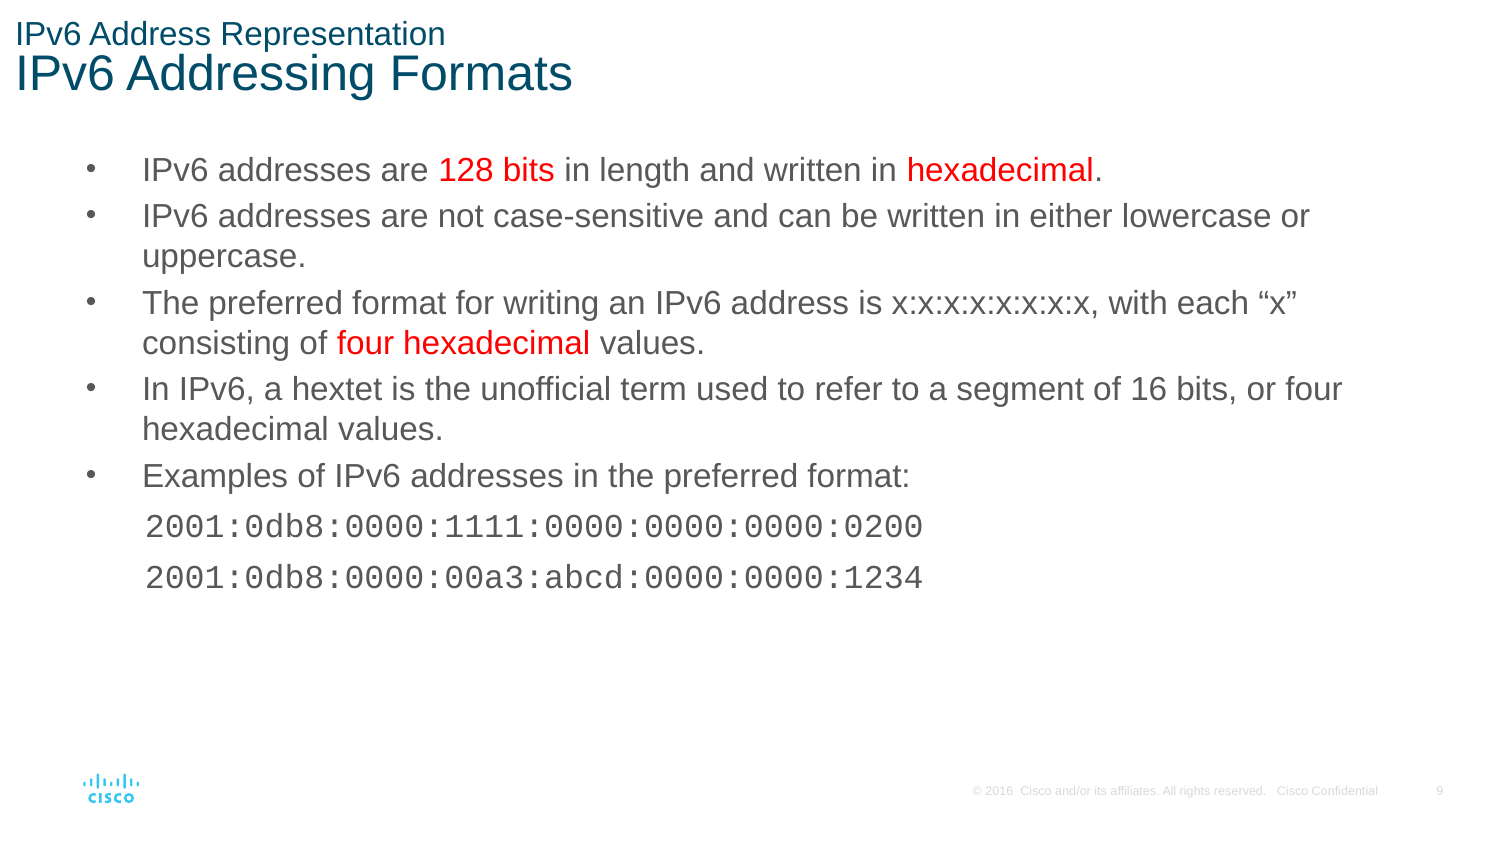

# IPv6 Address Representation IPv6 Addressing Formats
IPv6 addresses are 128 bits in length and written in hexadecimal.
IPv6 addresses are not case-sensitive and can be written in either lowercase or uppercase.
The preferred format for writing an IPv6 address is x:x:x:x:x:x:x:x, with each “x” consisting of four hexadecimal values.
In IPv6, a hextet is the unofficial term used to refer to a segment of 16 bits, or four hexadecimal values.
Examples of IPv6 addresses in the preferred format:
2001:0db8:0000:1111:0000:0000:0000:0200
2001:0db8:0000:00a3:abcd:0000:0000:1234